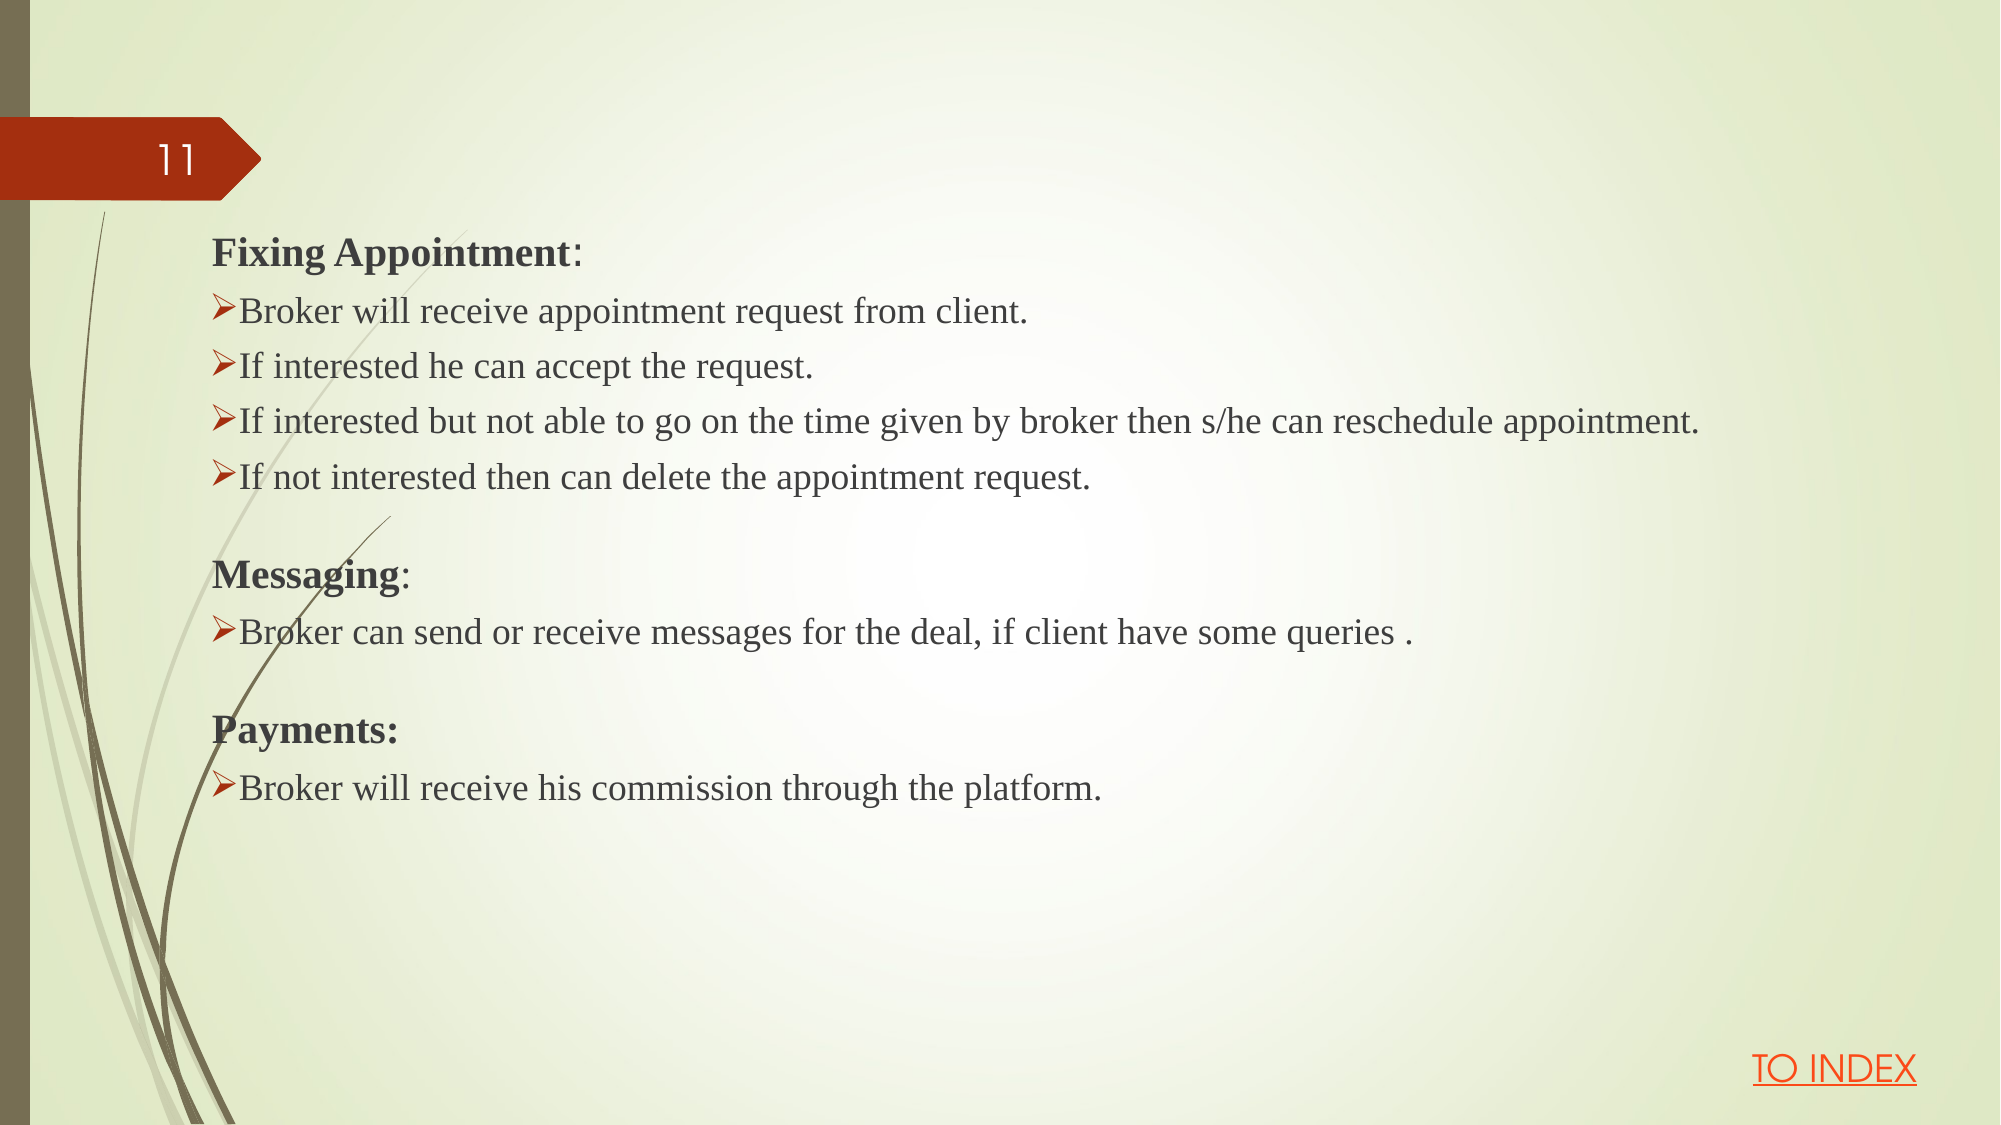

11

Fixing Appointment:
Broker will receive appointment request from client.
If interested he can accept the request.
If interested but not able to go on the time given by broker then s/he can reschedule appointment.
If not interested then can delete the appointment request.

Messaging:
Broker can send or receive messages for the deal, if client have some queries .

Payments:
Broker will receive his commission through the platform.
TO INDEX